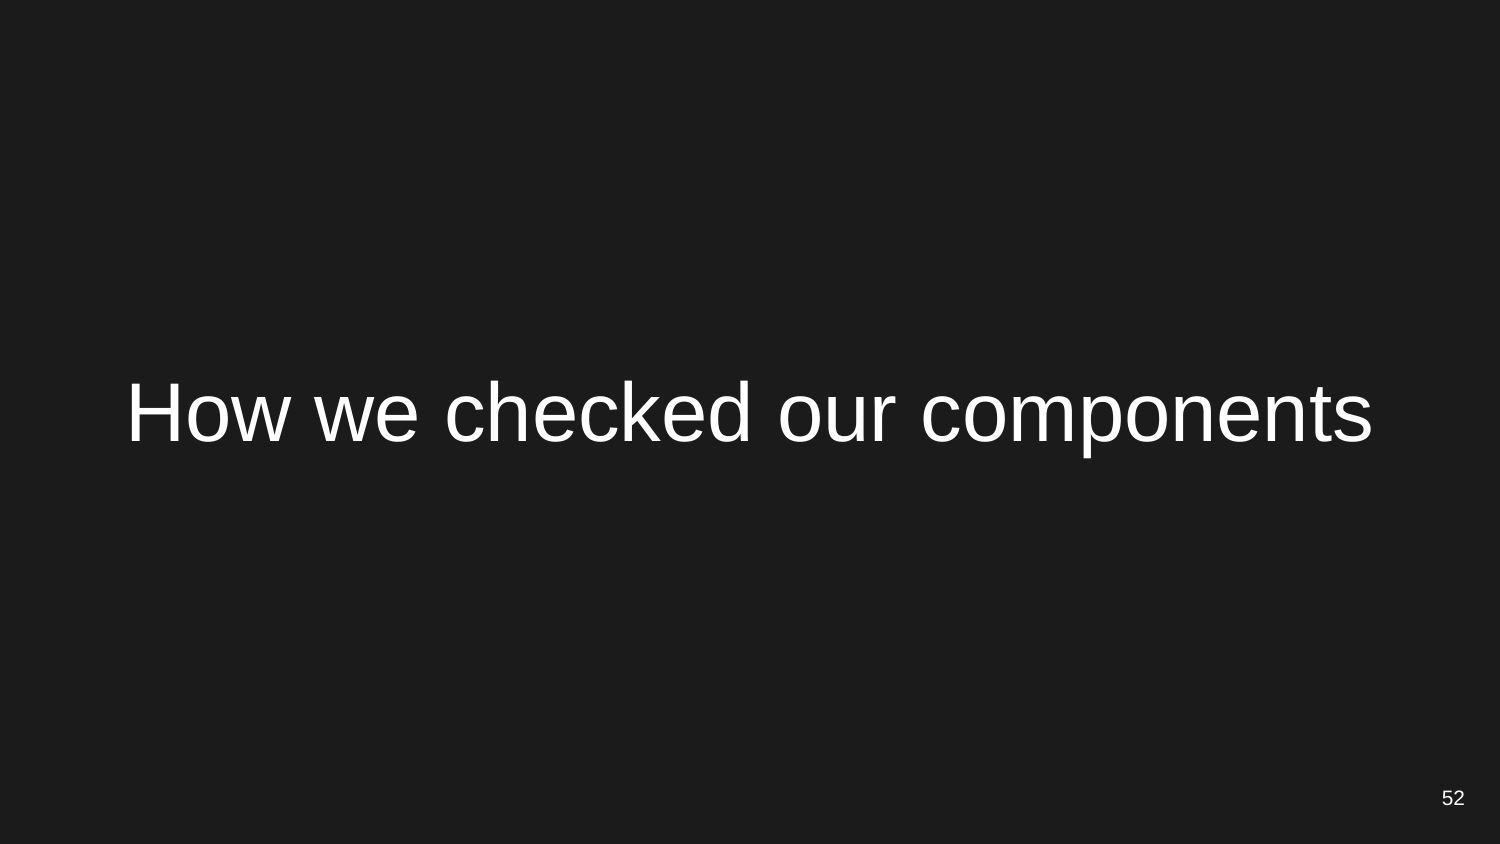

# How we checked our components
52